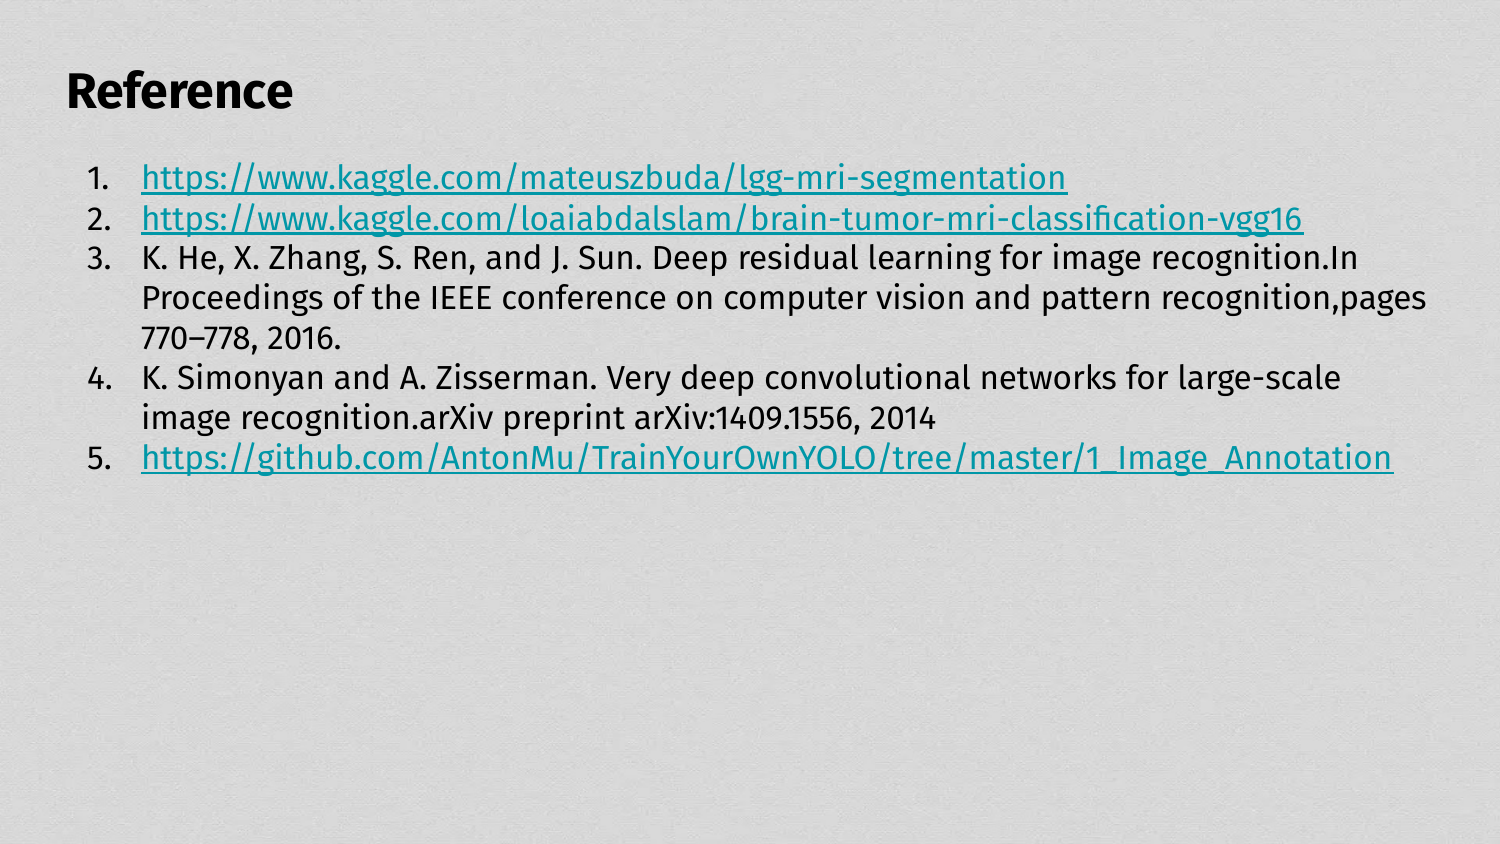

# Reference
https://www.kaggle.com/mateuszbuda/lgg-mri-segmentation
https://www.kaggle.com/loaiabdalslam/brain-tumor-mri-classification-vgg16
K. He, X. Zhang, S. Ren, and J. Sun. Deep residual learning for image recognition.In Proceedings of the IEEE conference on computer vision and pattern recognition,pages 770–778, 2016.
K. Simonyan and A. Zisserman. Very deep convolutional networks for large-scale image recognition.arXiv preprint arXiv:1409.1556, 2014
https://github.com/AntonMu/TrainYourOwnYOLO/tree/master/1_Image_Annotation